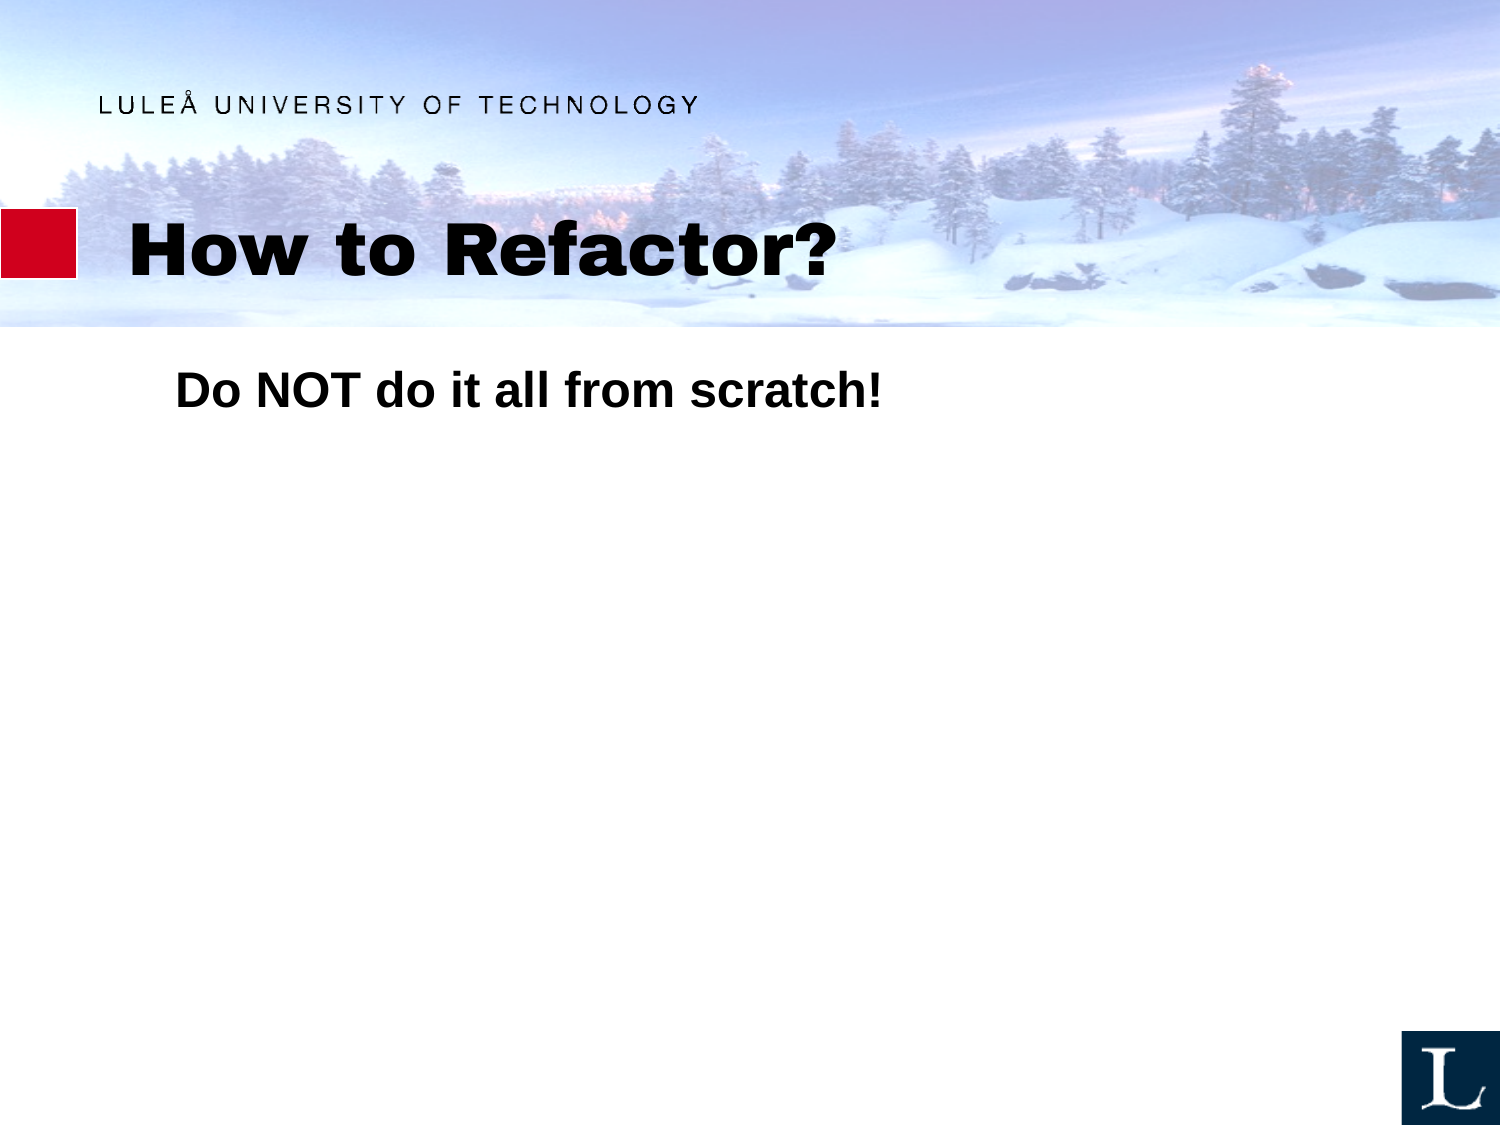

# How to Refactor?
Do NOT do it all from scratch!